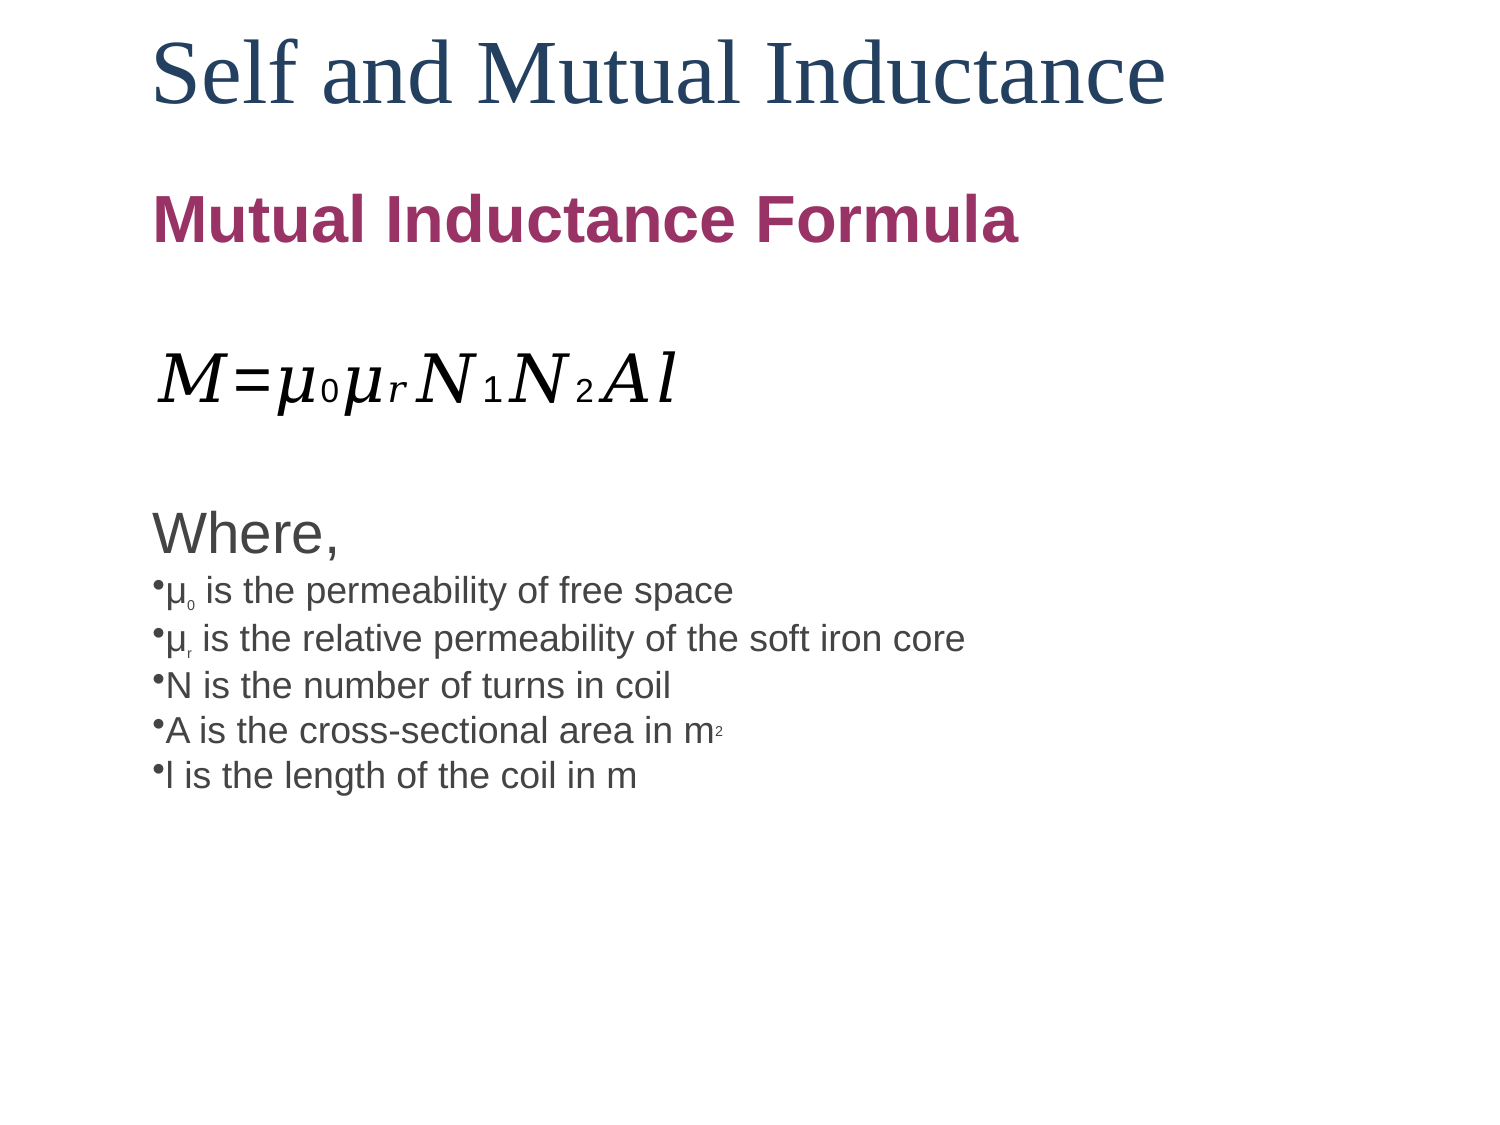

# Self and Mutual Inductance
Mutual Inductance Formula

𝑀=𝜇0𝜇𝑟𝑁1𝑁2𝐴𝑙

Where,
μ0 is the permeability of free space
μr is the relative permeability of the soft iron core
N is the number of turns in coil
A is the cross-sectional area in m2
l is the length of the coil in m